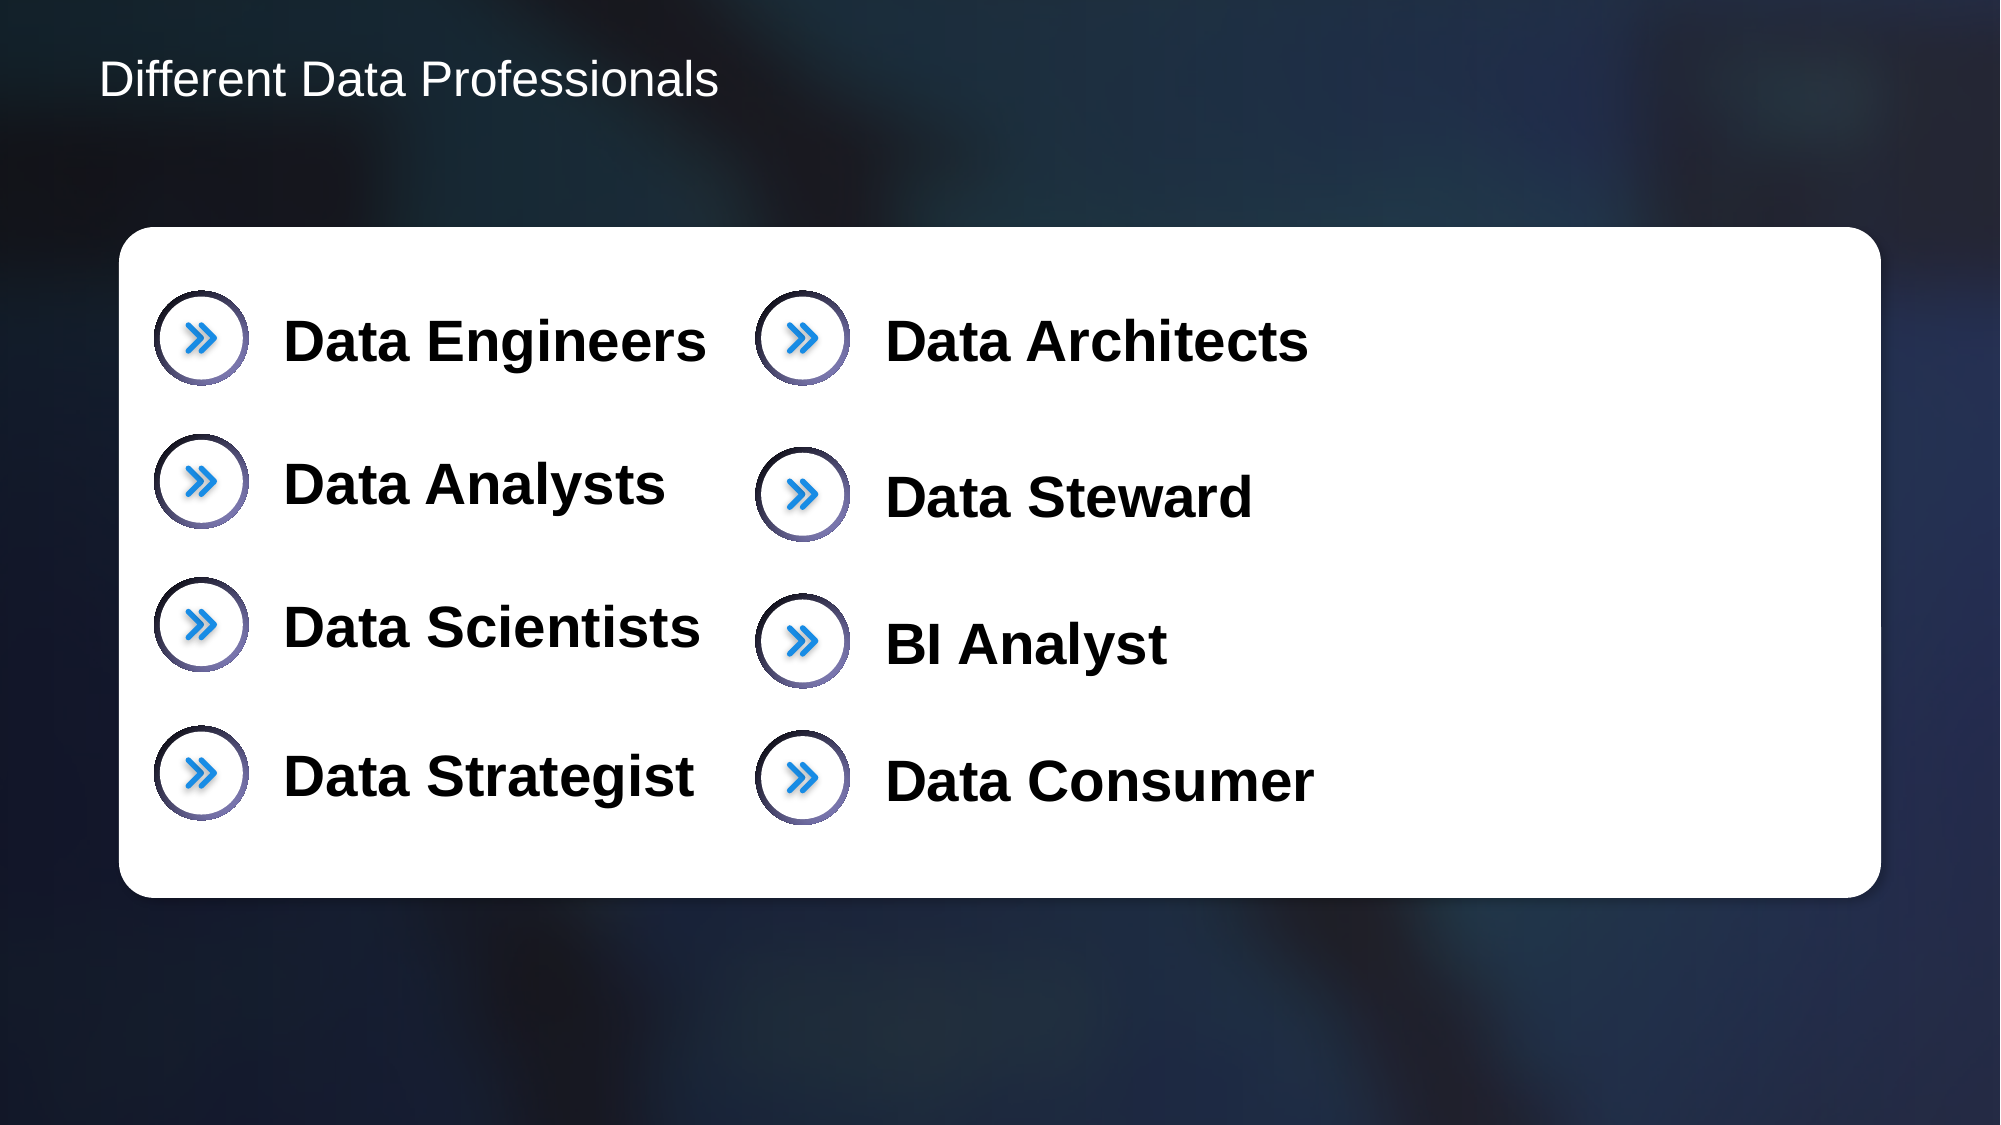

# Different Data Professionals

Data Architects

Data Engineers

Data Analysts

Data Steward

Data Scientists

BI Analyst

Data Strategist

Data Consumer